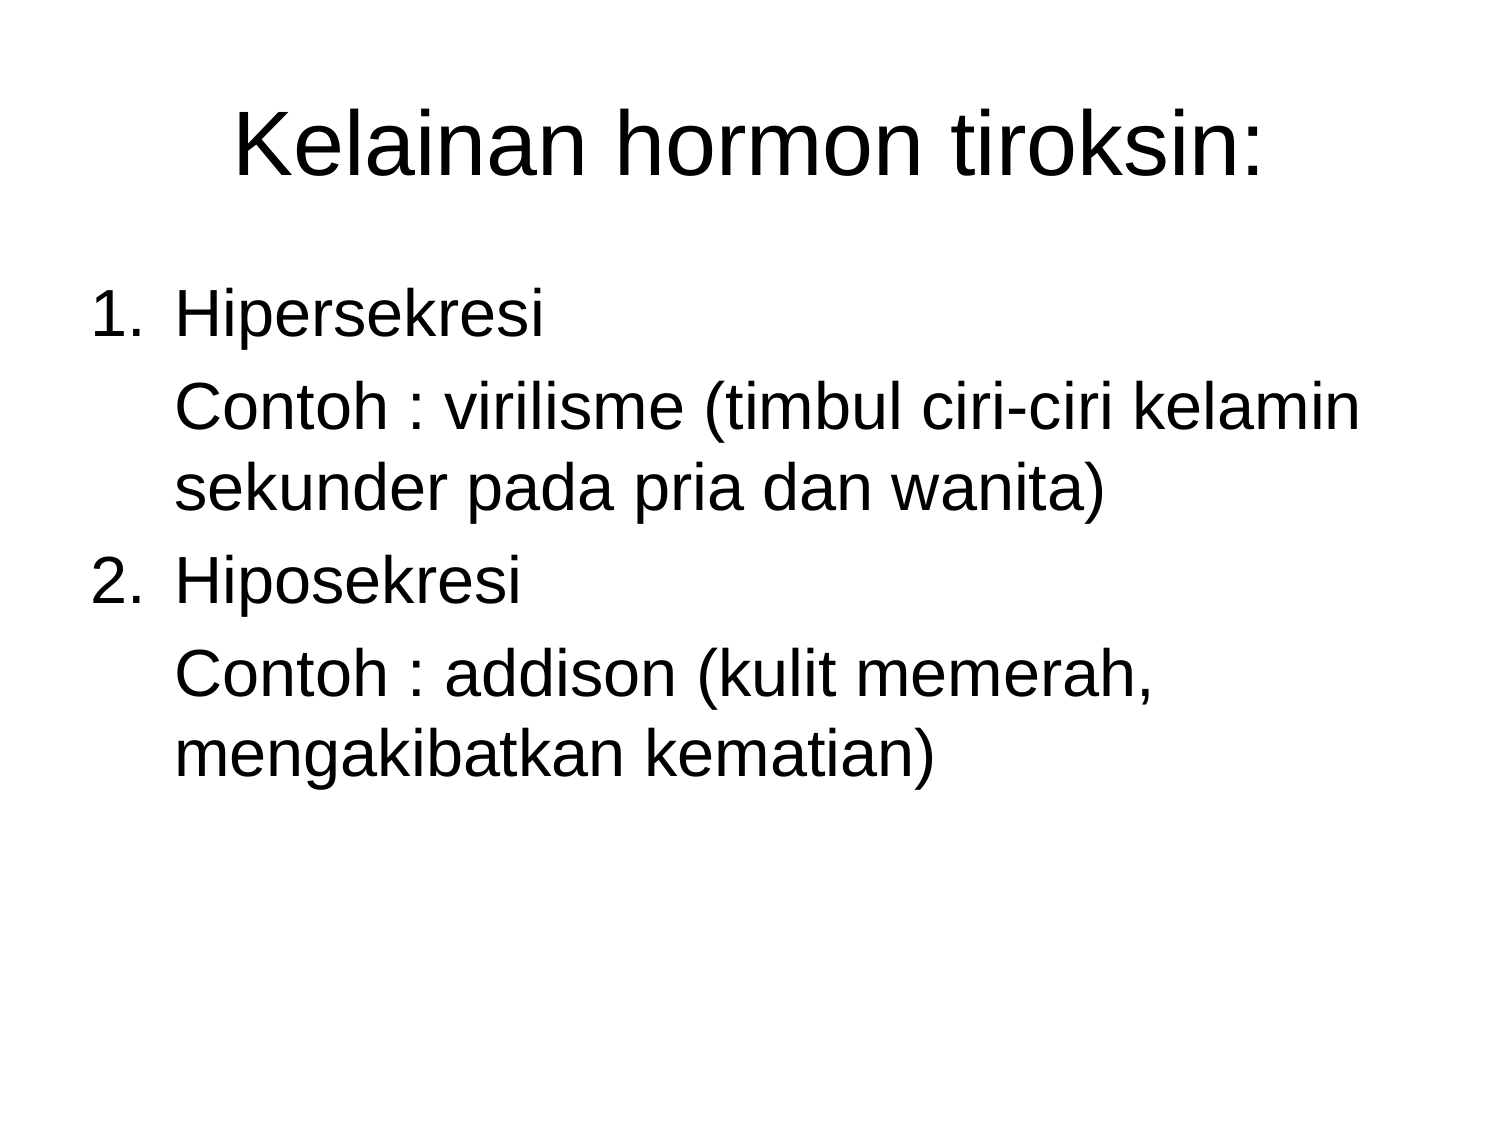

# Kelainan hormon tiroksin:
Hipersekresi
	Contoh : virilisme (timbul ciri-ciri kelamin sekunder pada pria dan wanita)
Hiposekresi
	Contoh : addison (kulit memerah, mengakibatkan kematian)